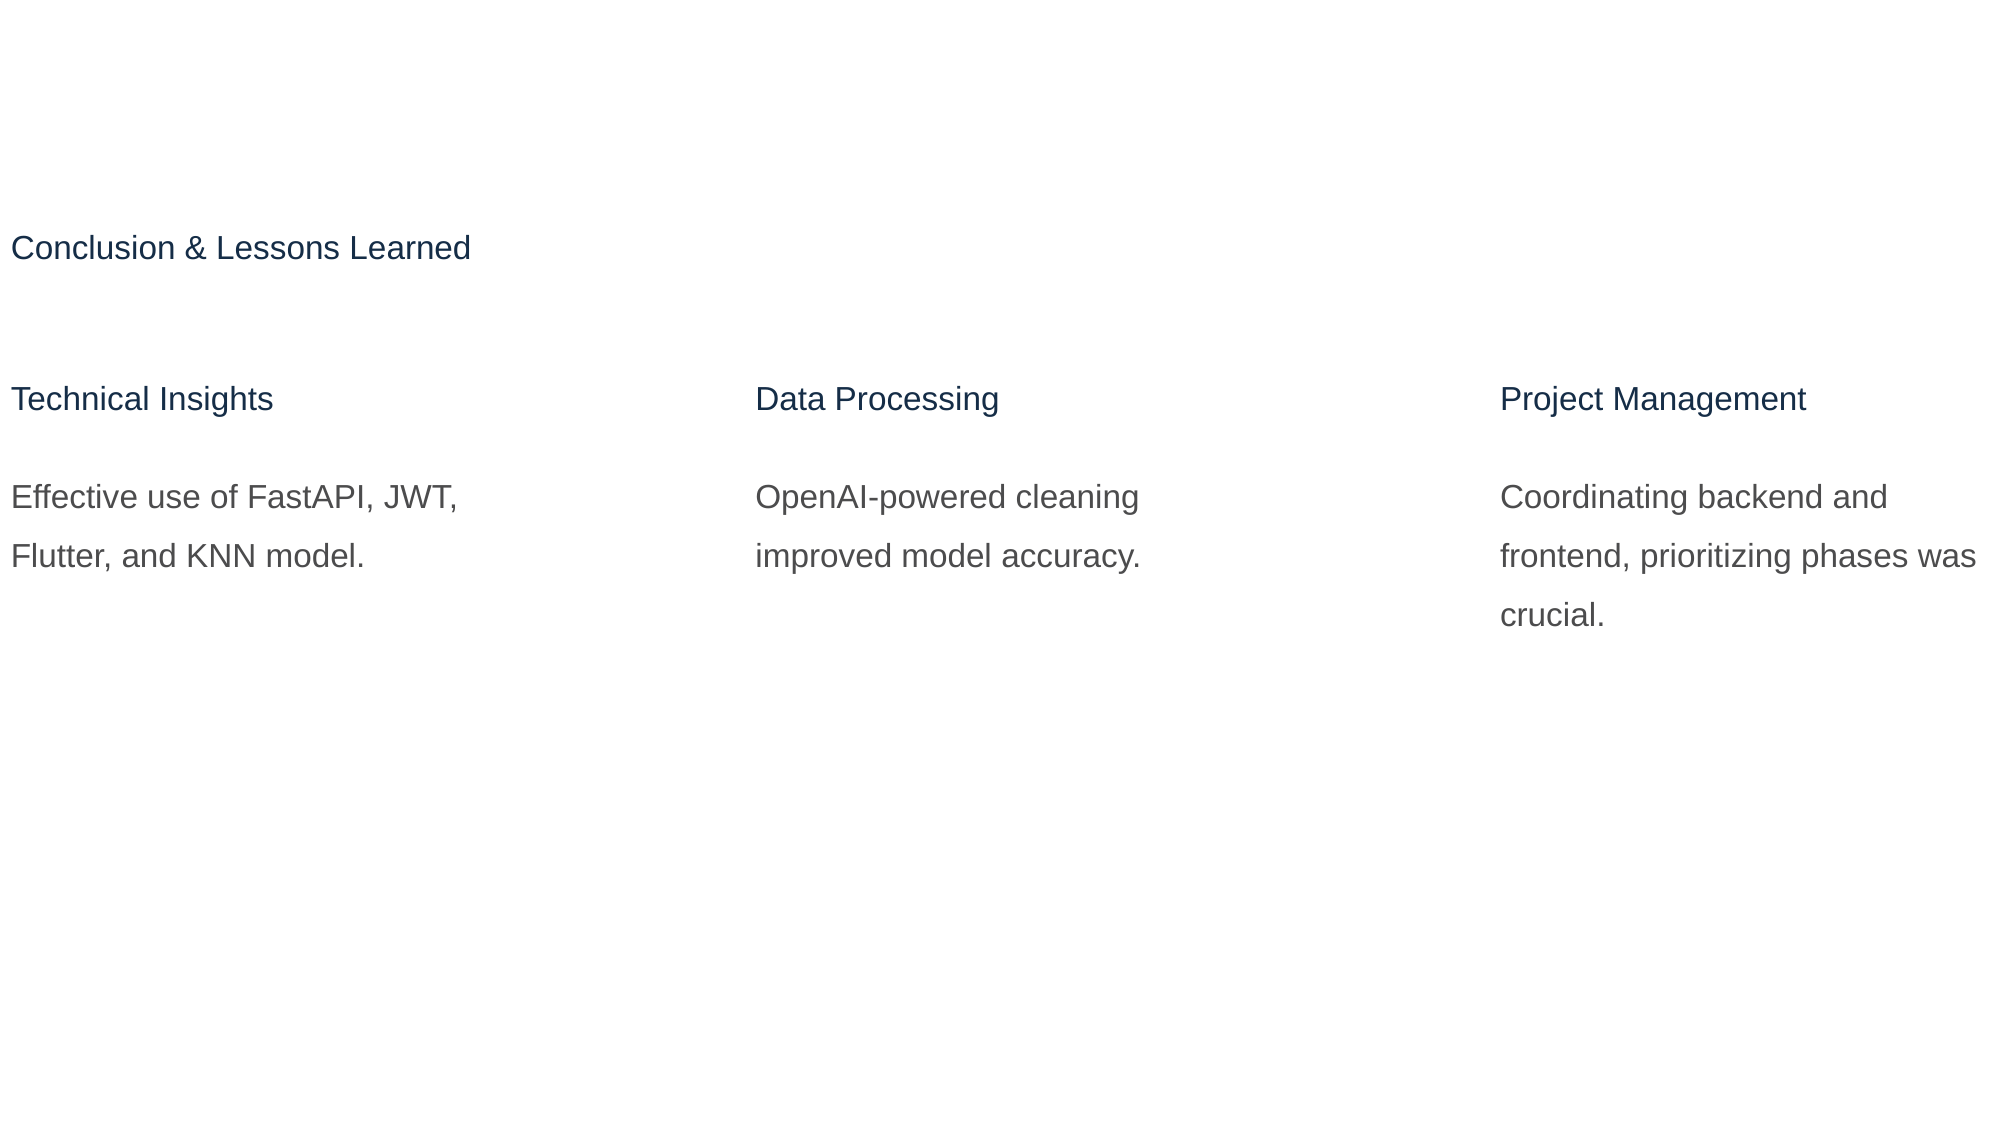

Conclusion & Lessons Learned
Technical Insights
Data Processing
Project Management
Effective use of FastAPI, JWT, Flutter, and KNN model.
OpenAI-powered cleaning improved model accuracy.
Coordinating backend and frontend, prioritizing phases was crucial.